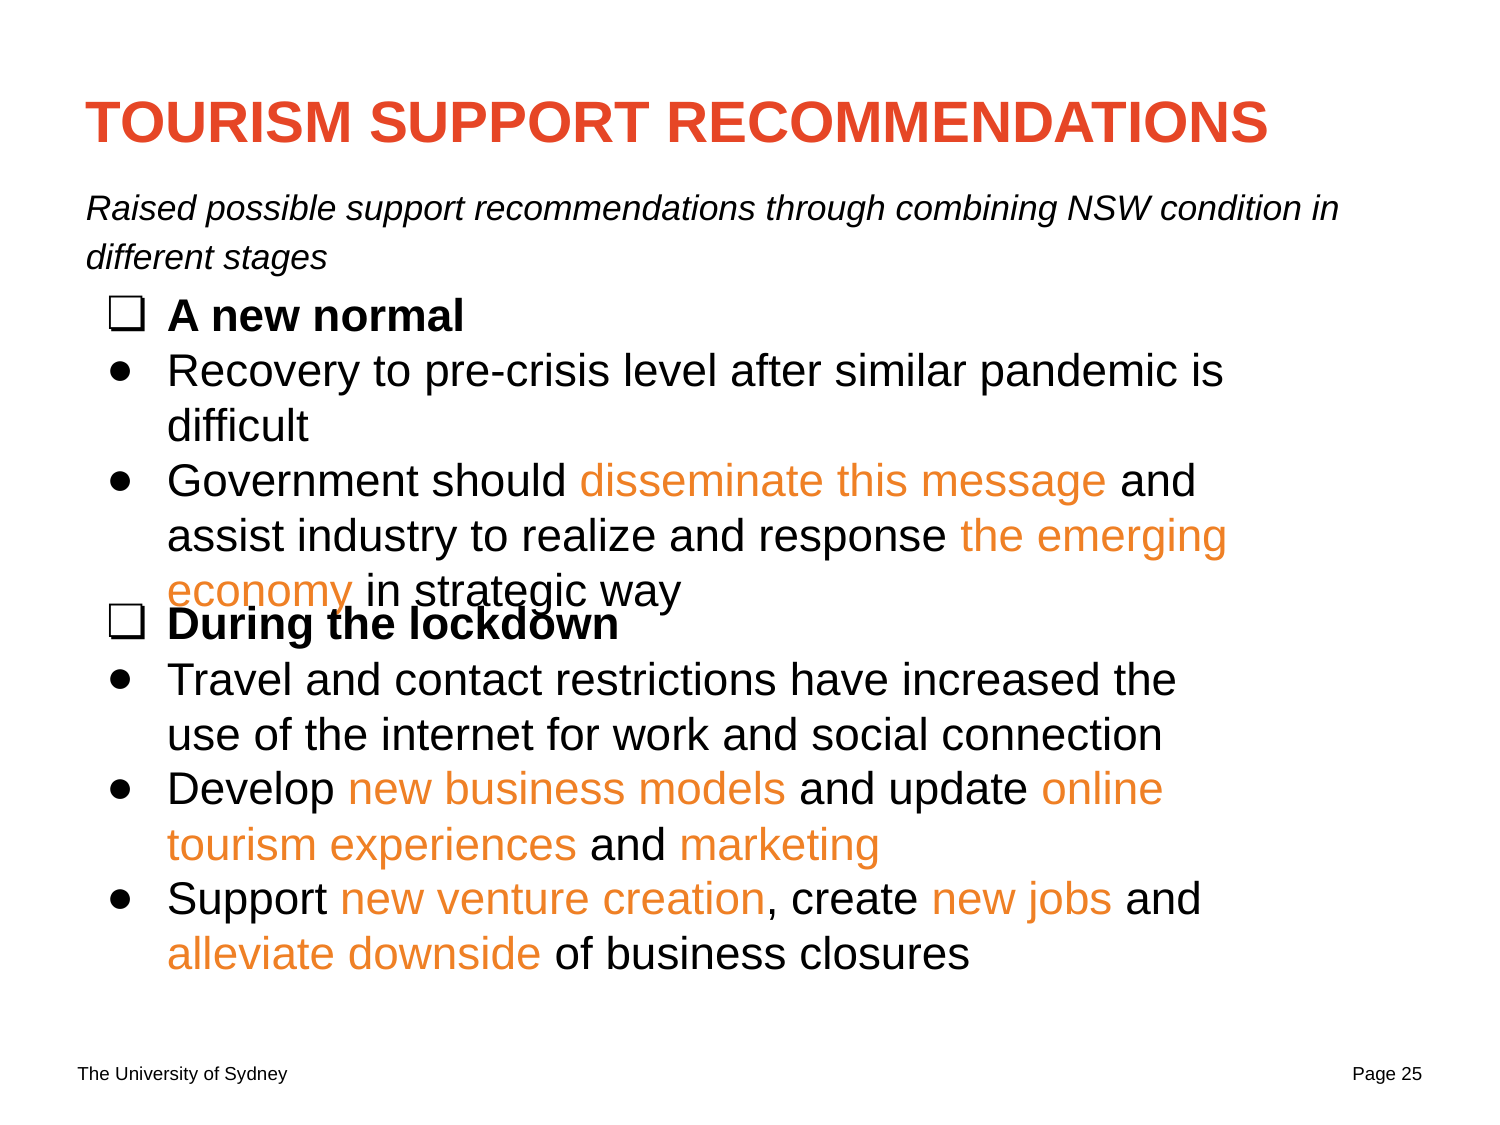

# TOURISM SUPPORT RECOMMENDATIONS
Raised possible support recommendations through combining NSW condition in different stages
A new normal
Recovery to pre-crisis level after similar pandemic is difficult
Government should disseminate this message and assist industry to realize and response the emerging economy in strategic way
During the lockdown
Travel and contact restrictions have increased the use of the internet for work and social connection
Develop new business models and update online tourism experiences and marketing
Support new venture creation, create new jobs and alleviate downside of business closures